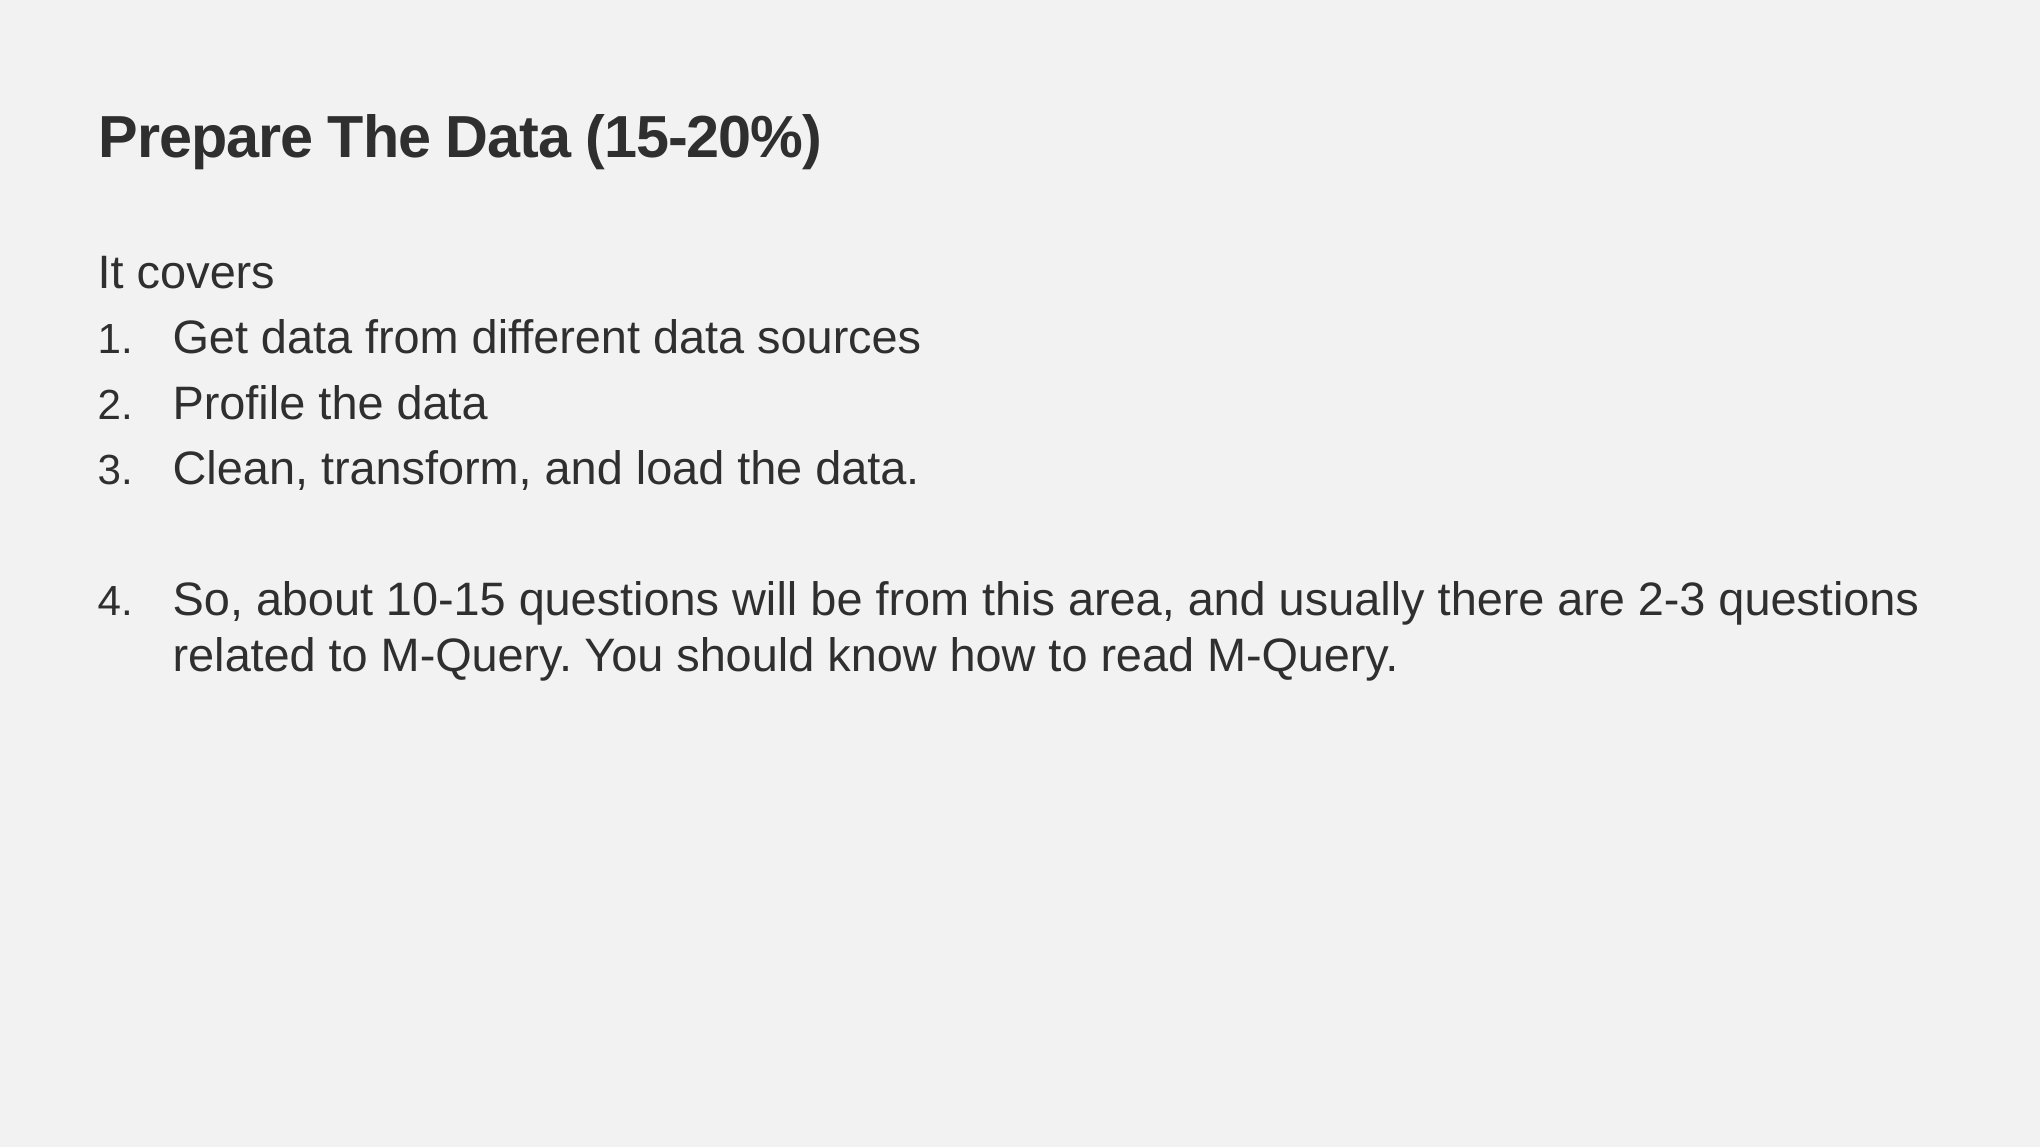

# Prepare The Data (15-20%)
It covers
Get data from different data sources
Profile the data
Clean, transform, and load the data.

So, about 10-15 questions will be from this area, and usually there are 2-3 questions related to M-Query. You should know how to read M-Query.